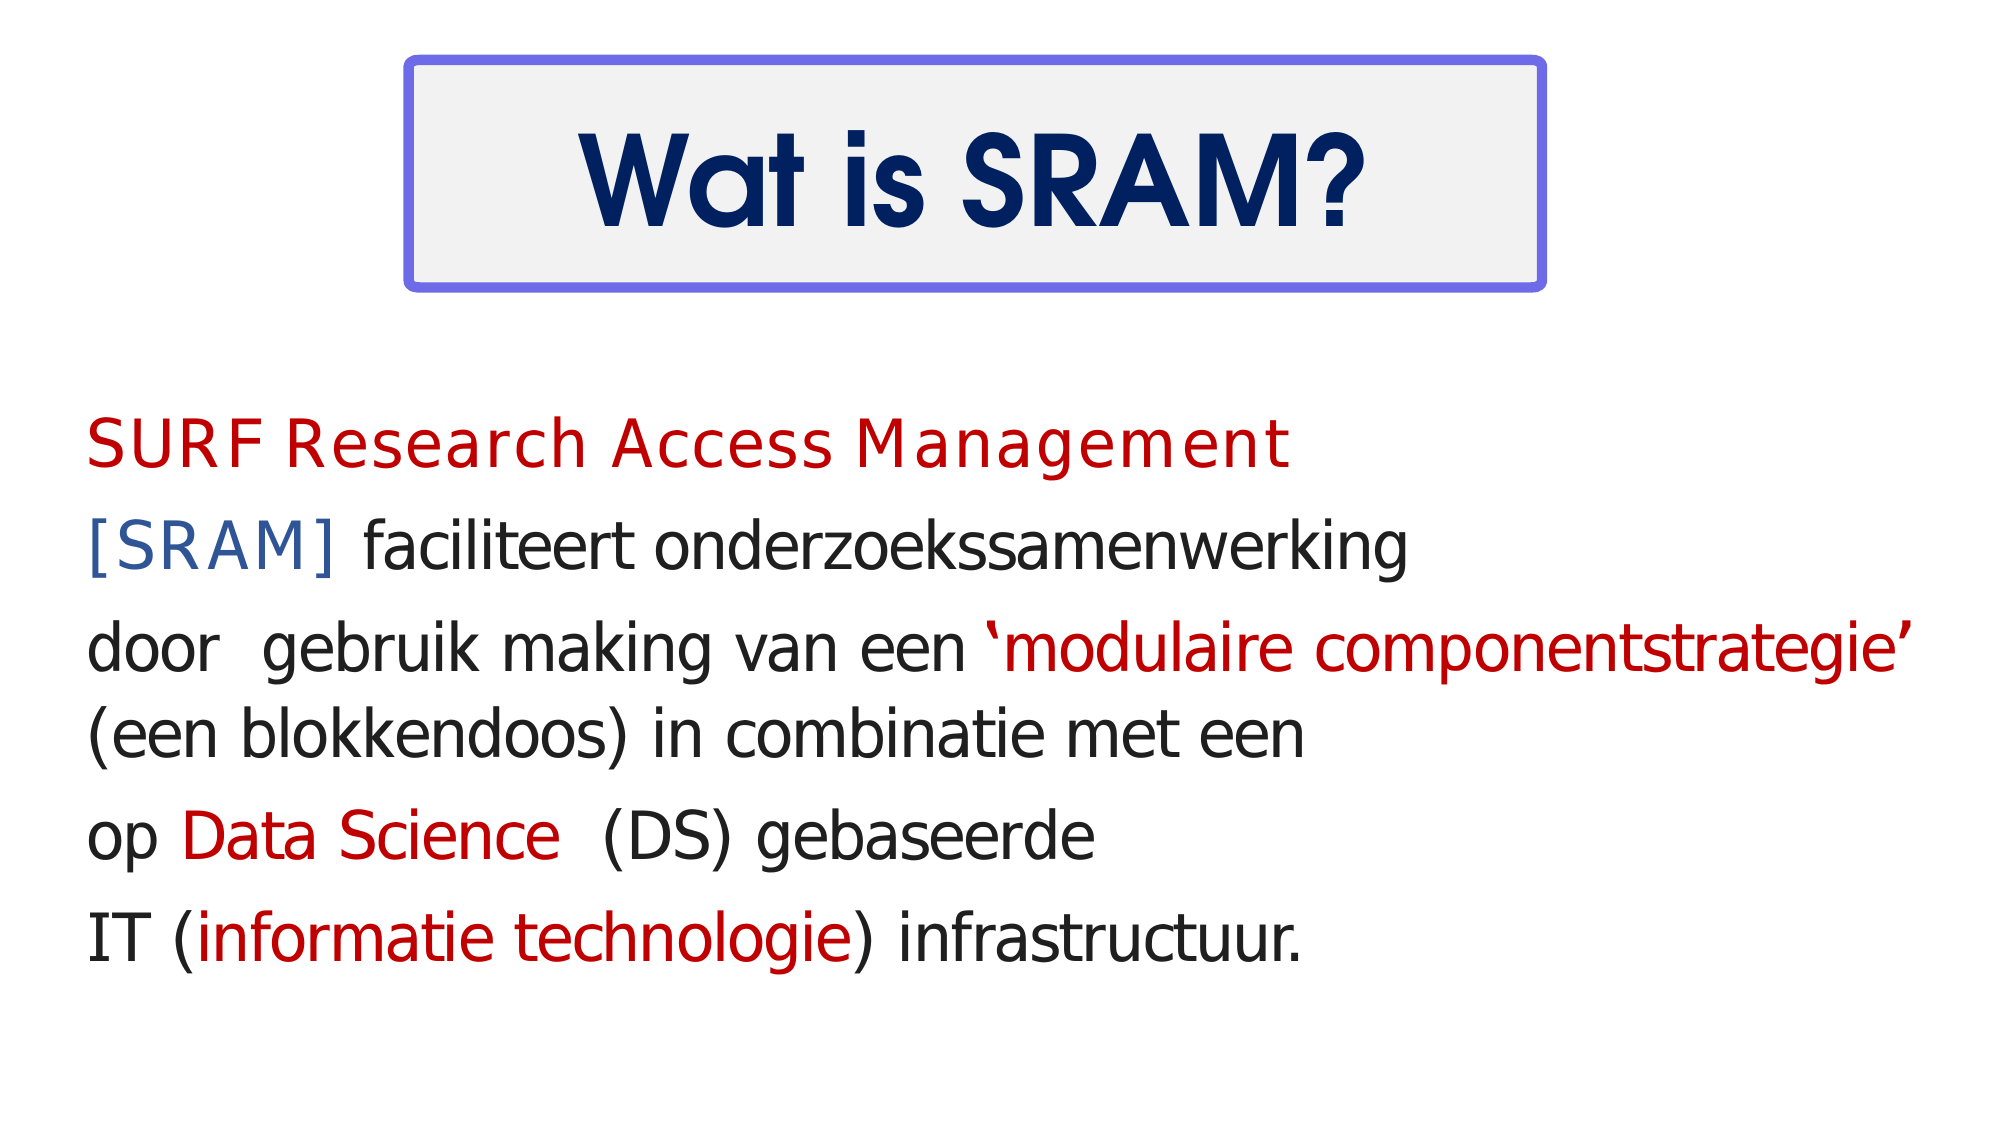

Wat is SRAM?
SURF Research Access Management
[SRAM] faciliteert onderzoekssamenwerking
door  gebruik making van een ‘modulaire componentstrategie’ (een blokkendoos) in combinatie met een
op Data Science  (DS) gebaseerde
IT (informatie technologie) infrastructuur.